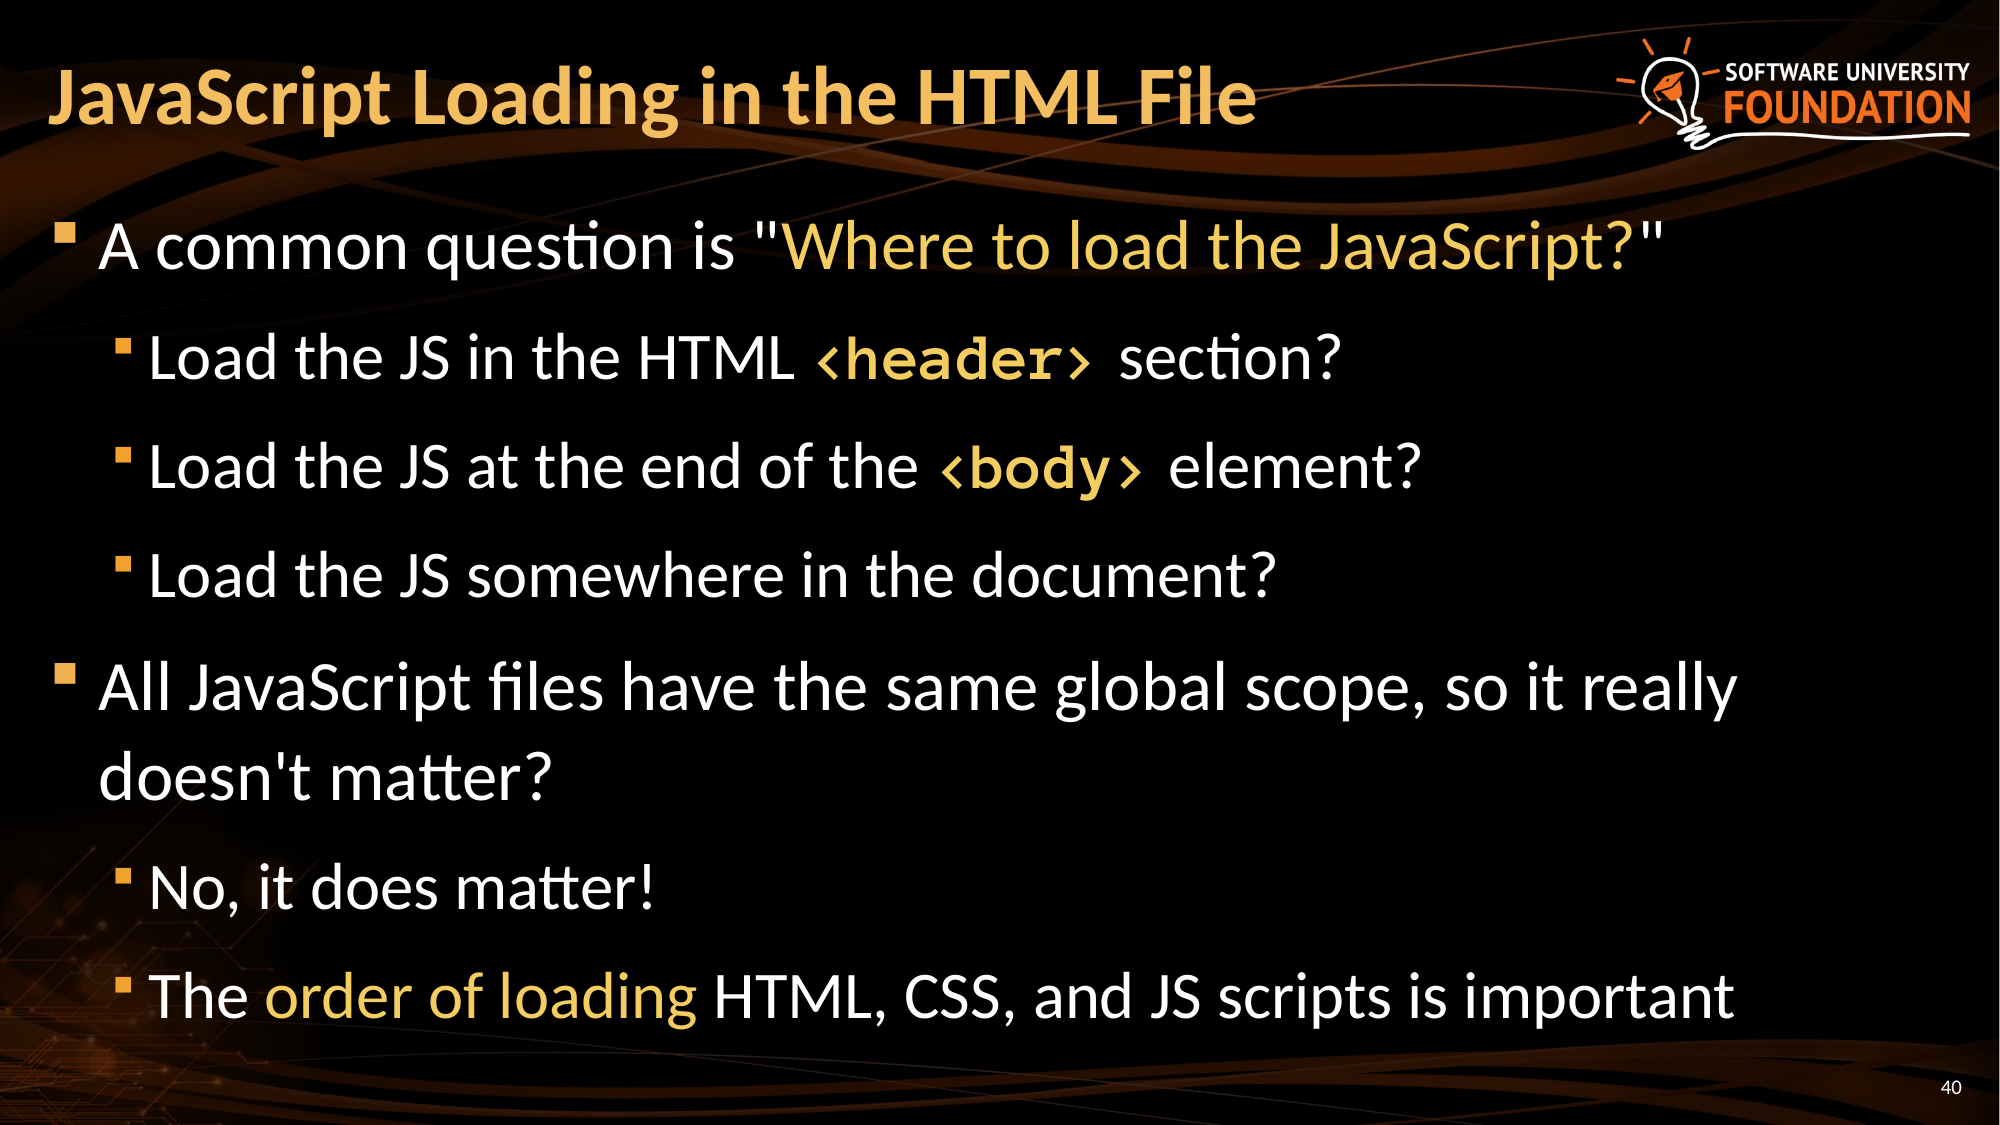

# JavaScript Loading in the HTML File
A common question is "Where to load the JavaScript?"
Load the JS in the HTML <header> section?
Load the JS at the end of the <body> element?
Load the JS somewhere in the document?
All JavaScript files have the same global scope, so it really doesn't matter?
No, it does matter!
The order of loading HTML, CSS, and JS scripts is important
40